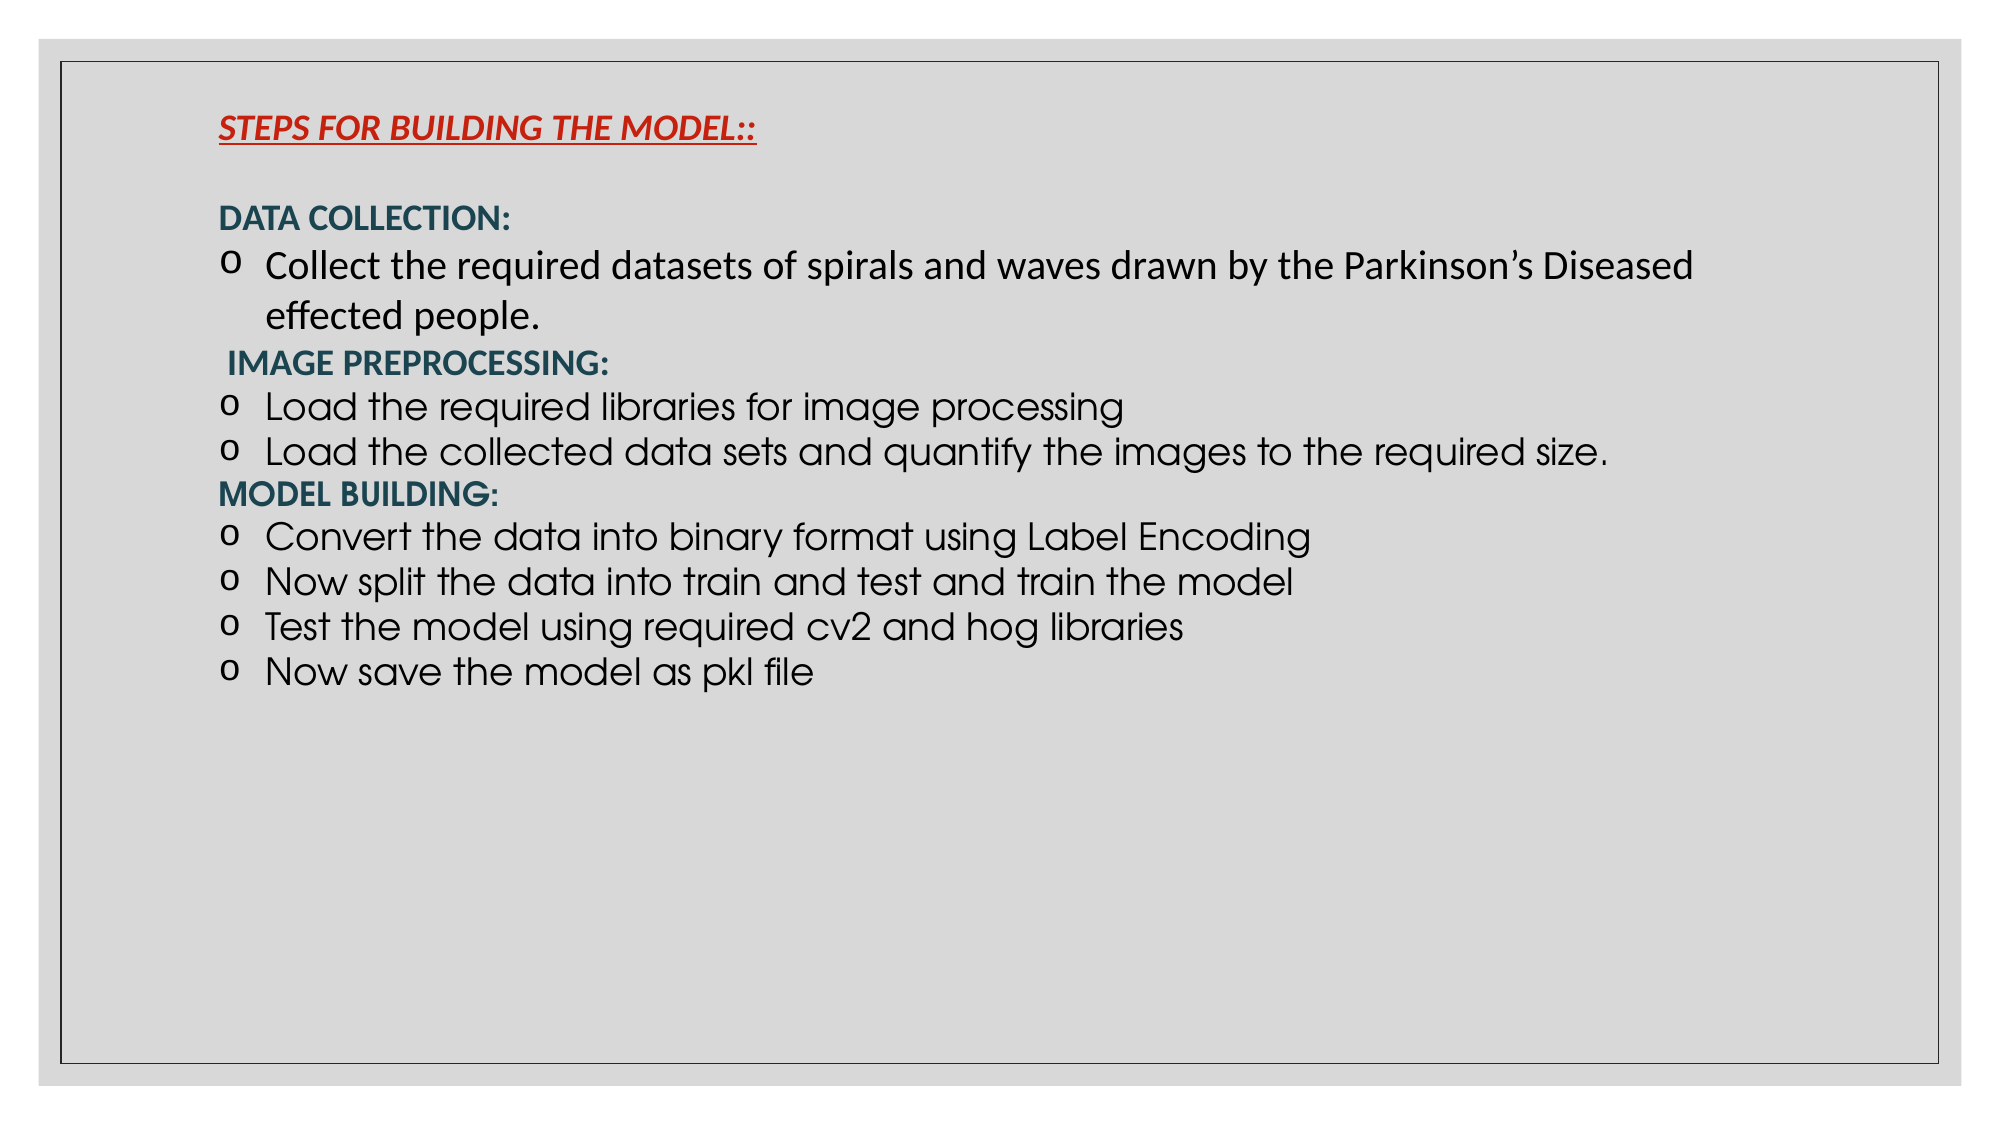

STEPS FOR BUILDING THE MODEL::

DATA COLLECTION:
Collect the required datasets of spirals and waves drawn by the Parkinson’s Diseased effected people.
 IMAGE PREPROCESSING:
Load the required libraries for image processing
Load the collected data sets and quantify the images to the required size.
MODEL BUILDING:
Convert the data into binary format using Label Encoding
Now split the data into train and test and train the model
Test the model using required cv2 and hog libraries
Now save the model as pkl file